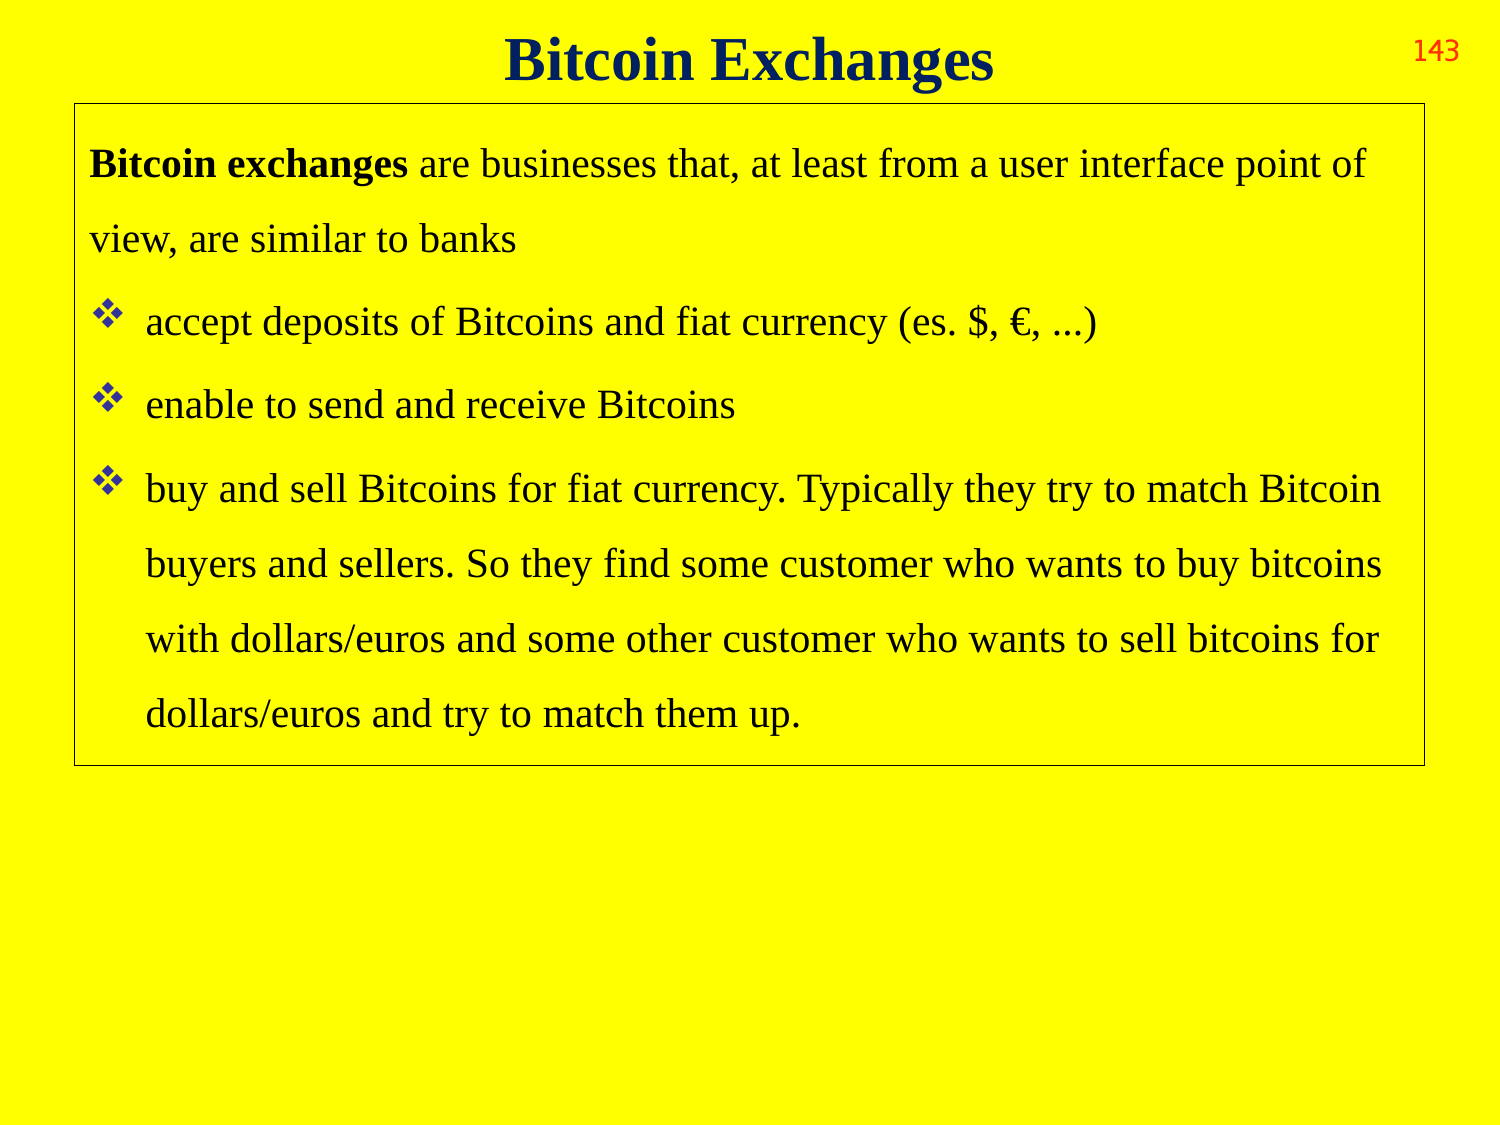

# Bitcoin Exchanges
143
Bitcoin exchanges are businesses that, at least from a user interface point of view, are similar to banks
accept deposits of Bitcoins and fiat currency (es. $, €, ...)
enable to send and receive Bitcoins
buy and sell Bitcoins for fiat currency. Typically they try to match Bitcoin buyers and sellers. So they find some customer who wants to buy bitcoins with dollars/euros and some other customer who wants to sell bitcoins for dollars/euros and try to match them up.